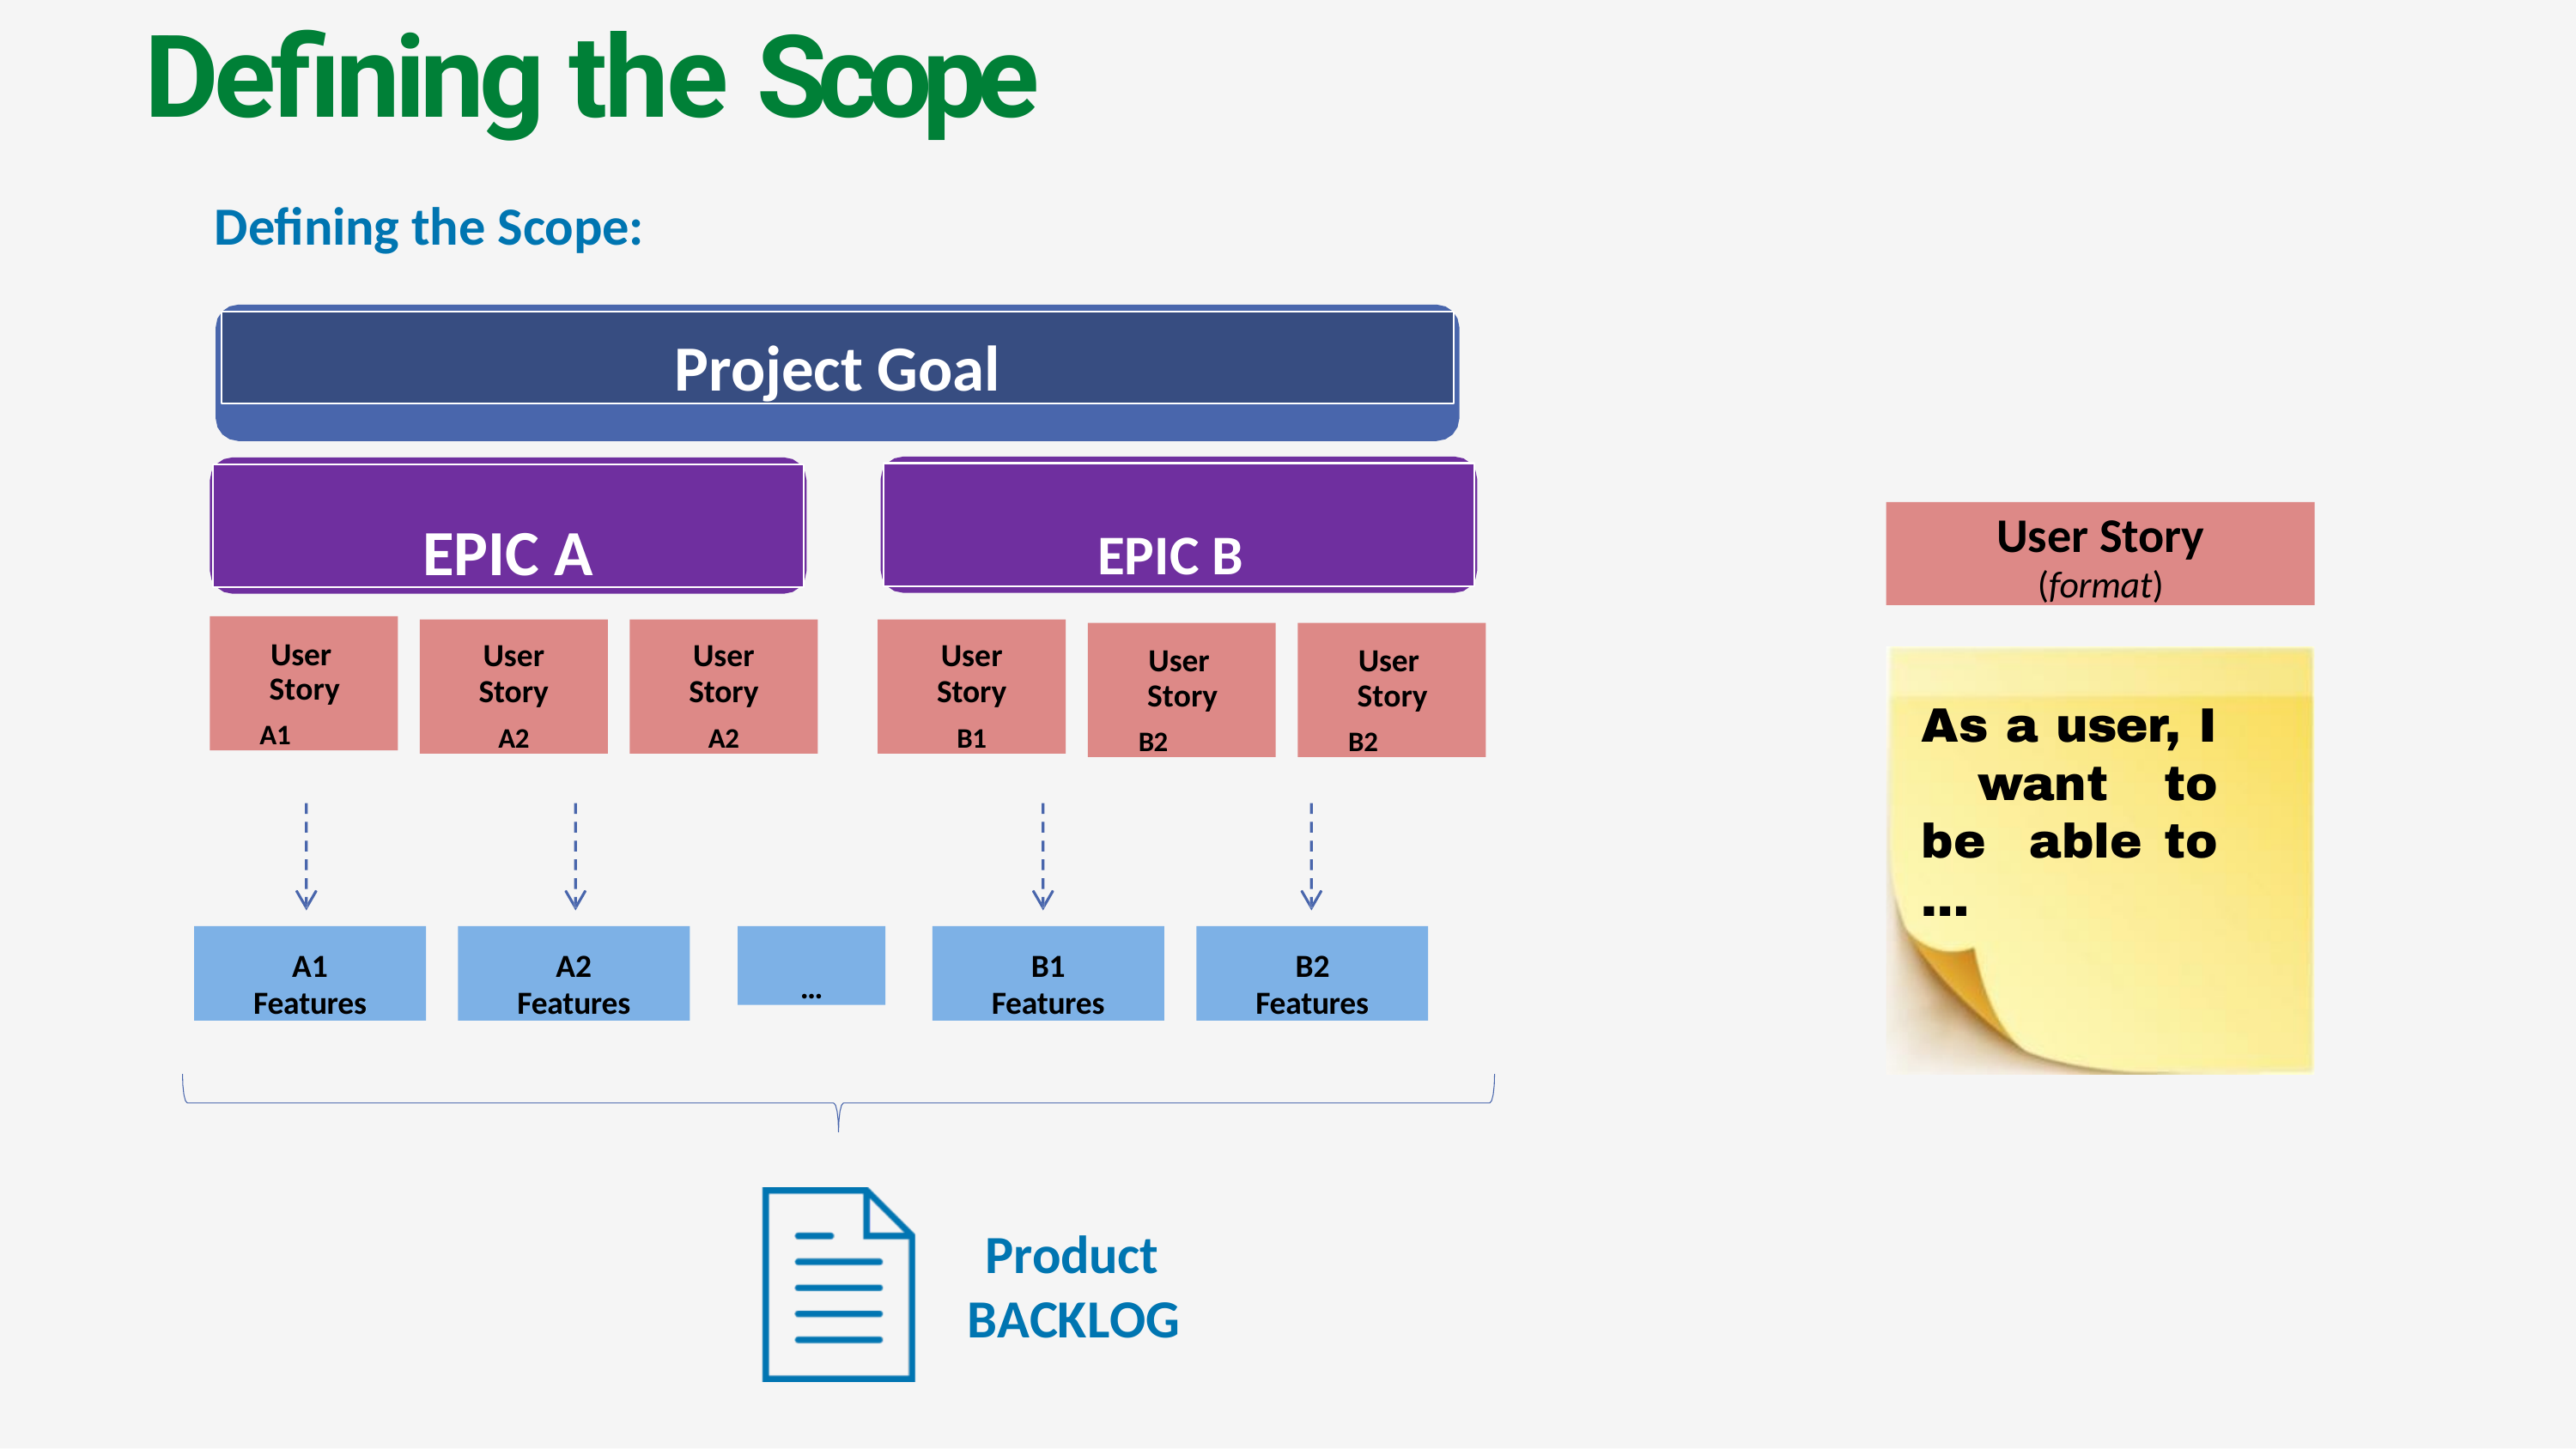

# Defining the Scope
Defining the Scope:

Project Goal

EPIC A	EPIC B
User Story
(format)
User  Story
A1
User
Story
A2
User
Story
A2
User
Story
B1
User  Story
B2
User  Story
B2

As a user, I  want to be  able to …

A1
Features
A2
Features
B1
Features
B2
Features

…

Product  BACKLOG